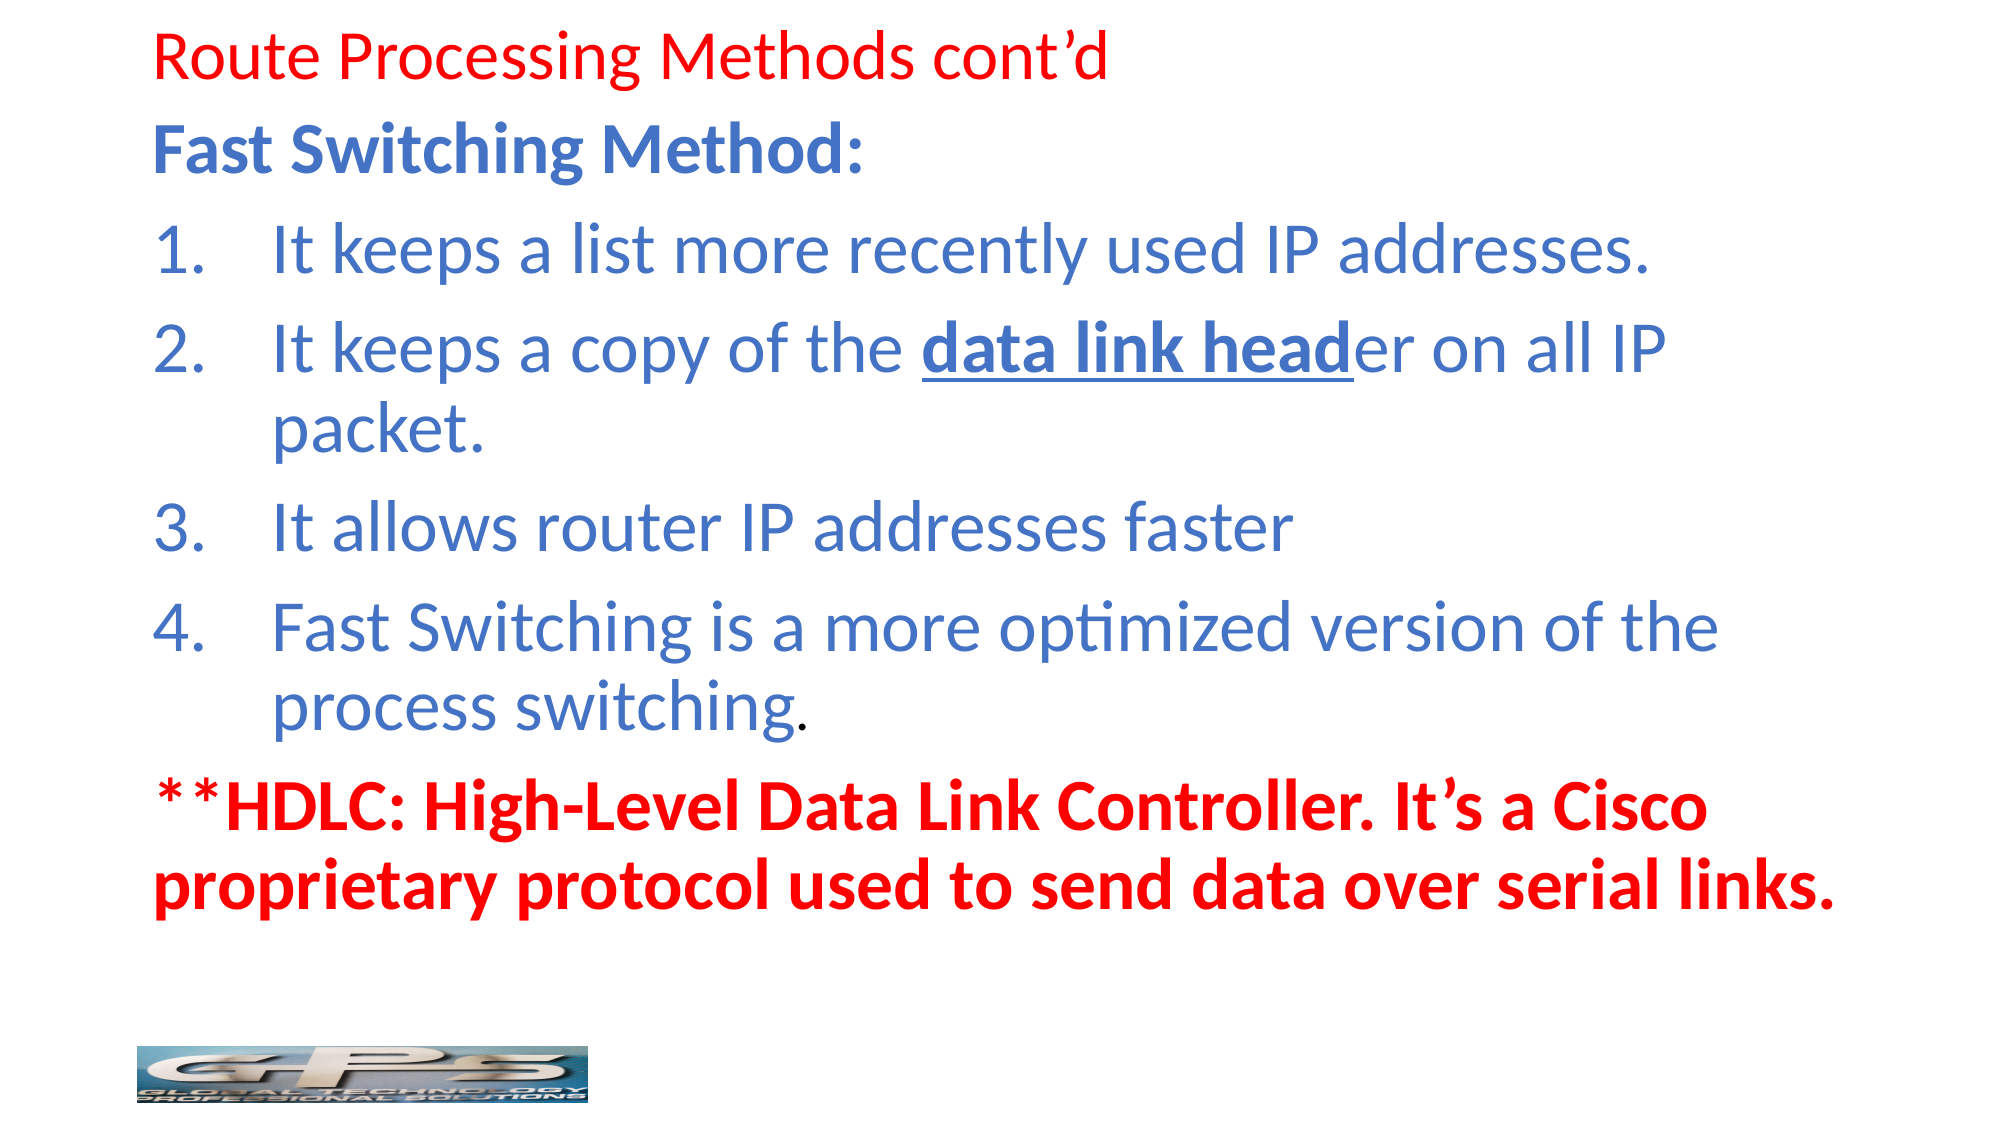

# Route Processing Methods cont’d
Fast Switching Method:
It keeps a list more recently used IP addresses.
It keeps a copy of the data link header on all IP packet.
It allows router IP addresses faster
Fast Switching is a more optimized version of the process switching.
**HDLC: High-Level Data Link Controller. It’s a Cisco proprietary protocol used to send data over serial links.